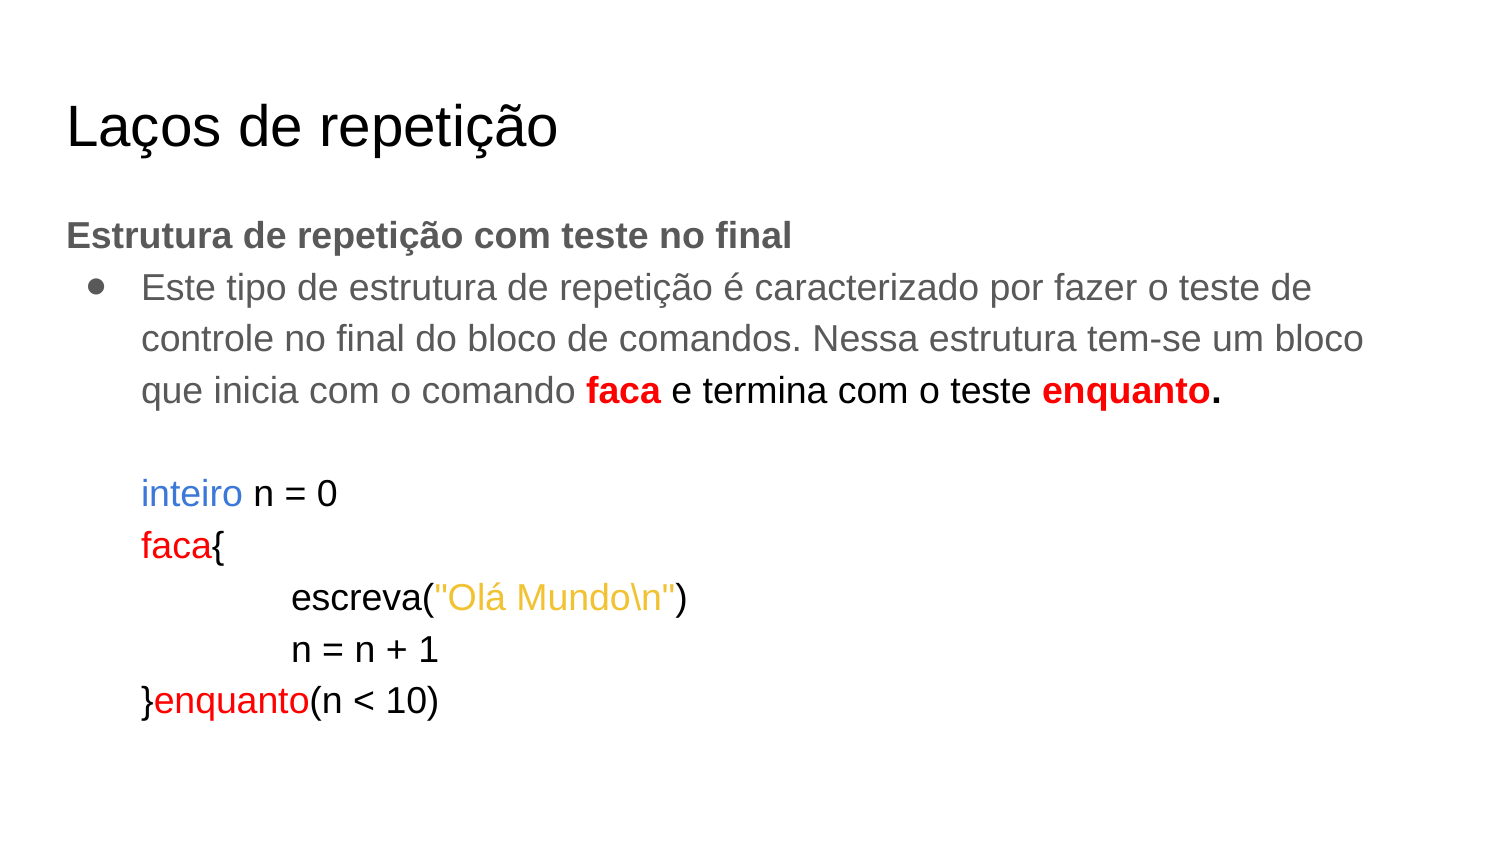

# Laços de repetição
Estrutura de repetição com teste no final
Este tipo de estrutura de repetição é caracterizado por fazer o teste de controle no final do bloco de comandos. Nessa estrutura tem-se um bloco que inicia com o comando faca e termina com o teste enquanto.

inteiro n = 0
faca{
	escreva("Olá Mundo\n")
	n = n + 1
}enquanto(n < 10)